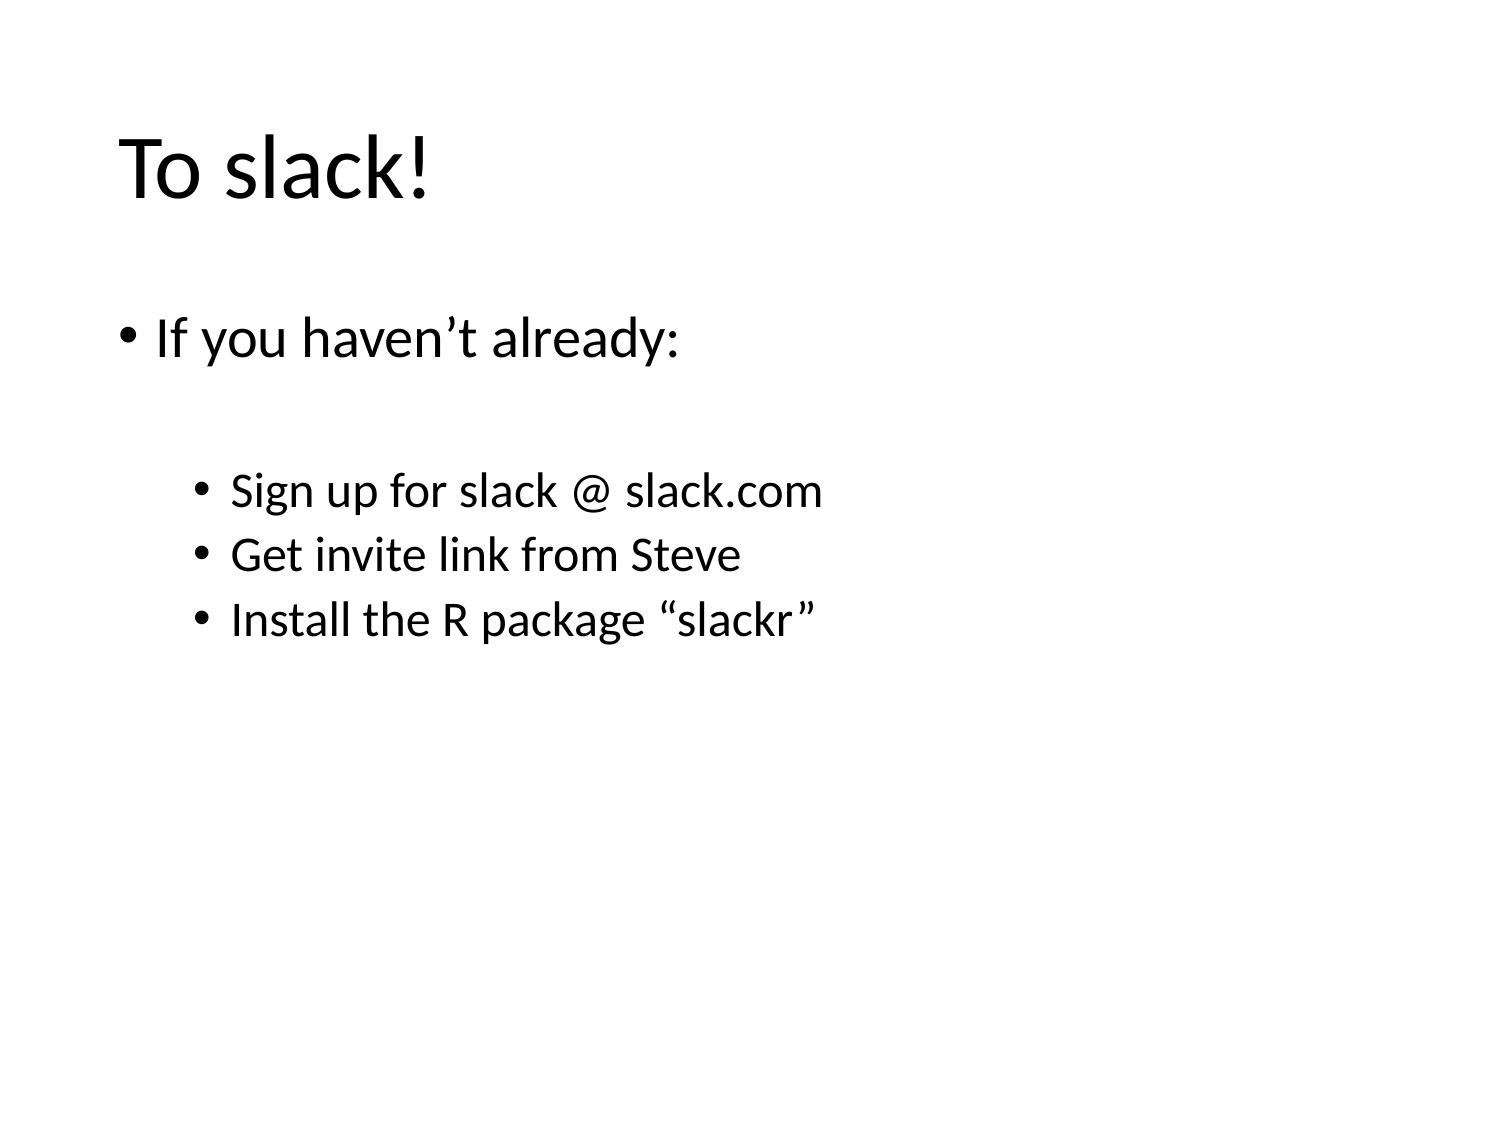

# To slack!
If you haven’t already:

Sign up for slack @ slack.com
Get invite link from Steve
Install the R package “slackr”